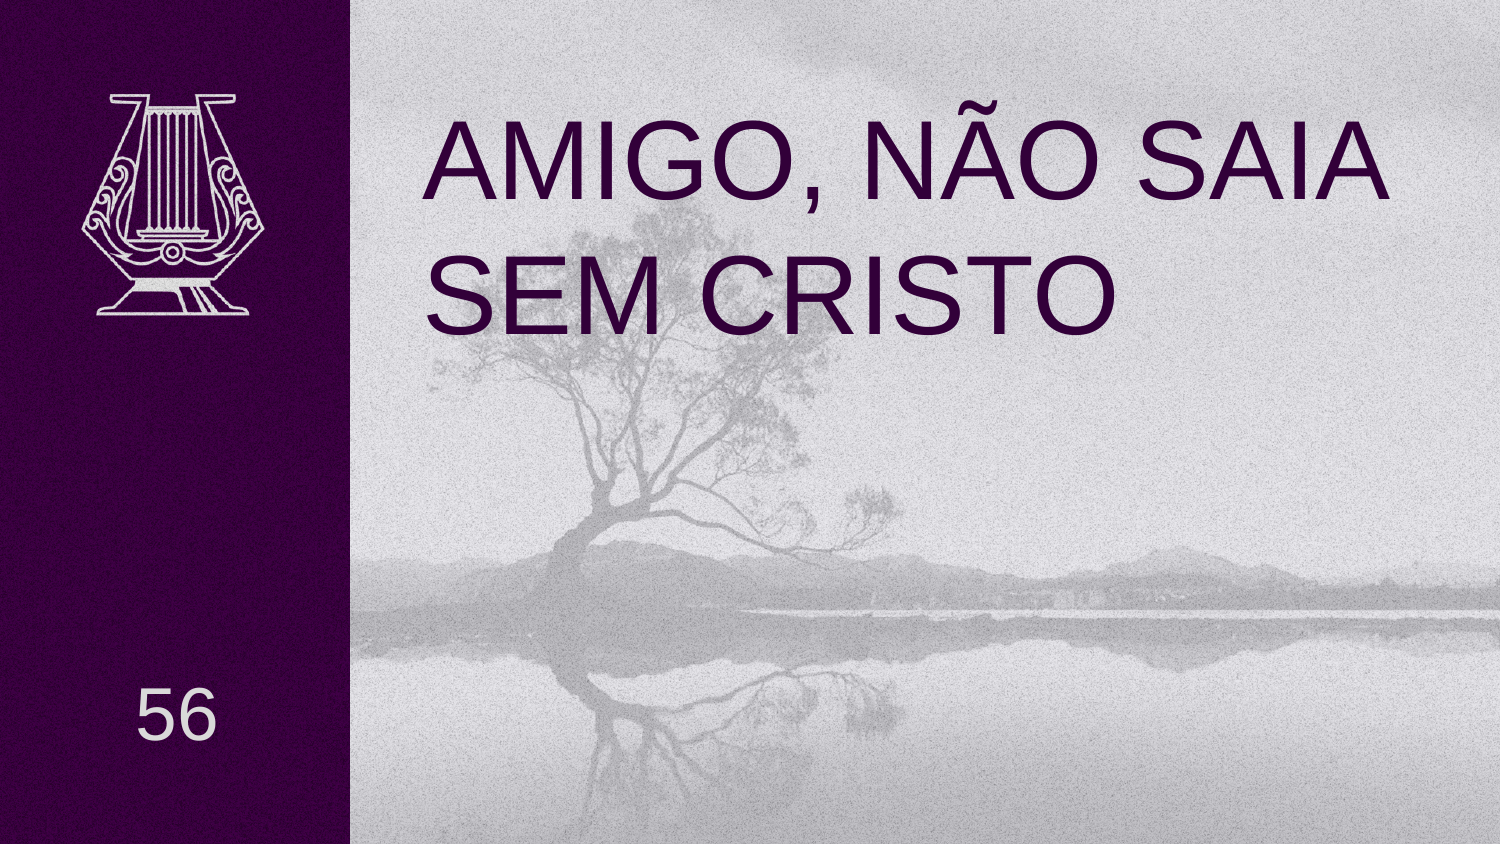

# AMIGO, NÃO SAIA SEM CRISTO
56